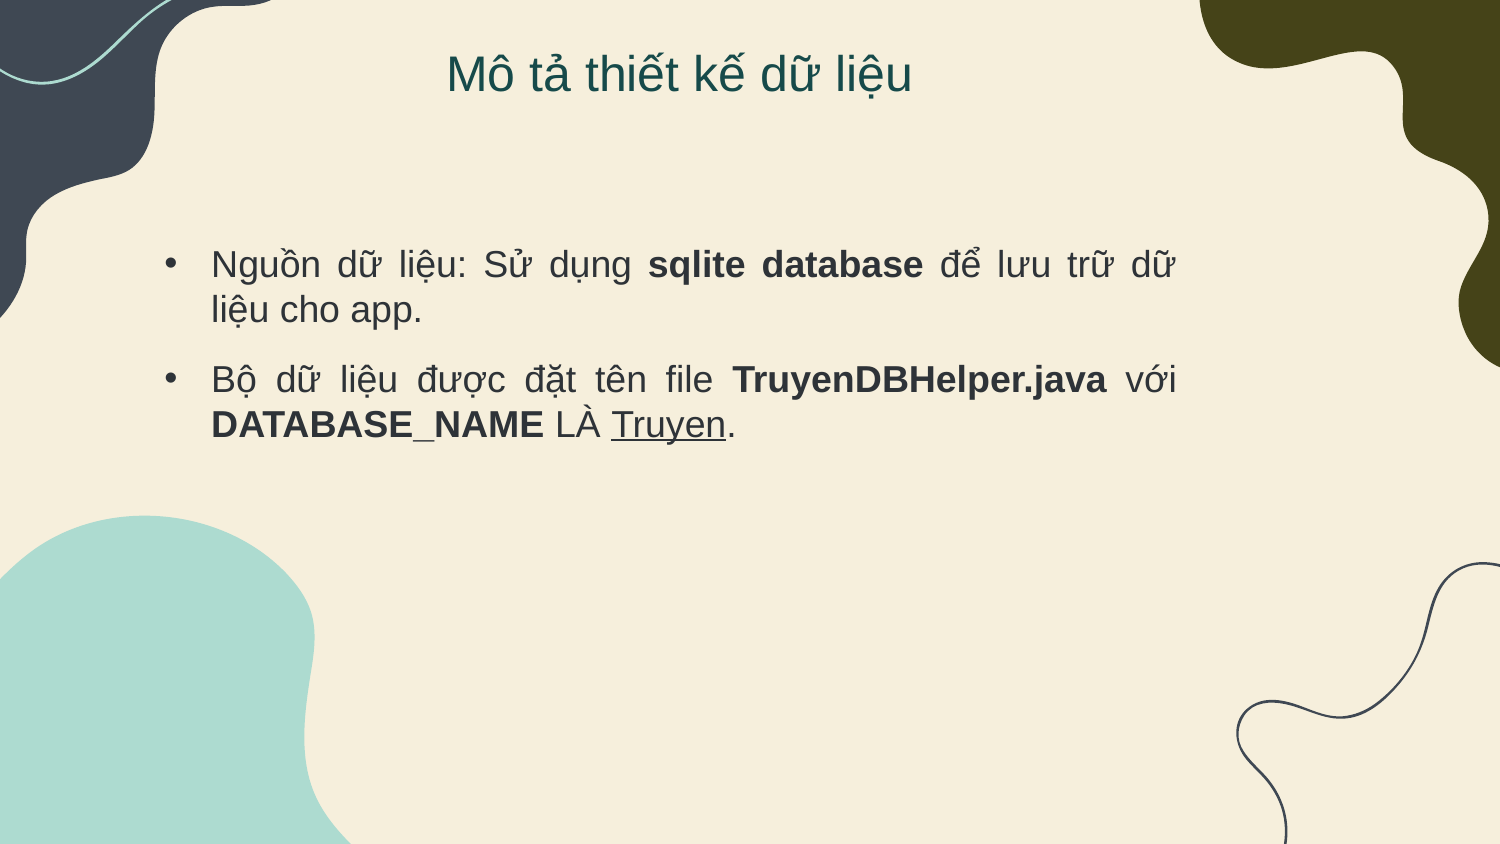

# Mô tả thiết kế dữ liệu

Nguồn dữ liệu: Sử dụng sqlite database để lưu trữ dữ liệu cho app.
Bộ dữ liệu được đặt tên file TruyenDBHelper.java với DATABASE_NAME LÀ Truyen.